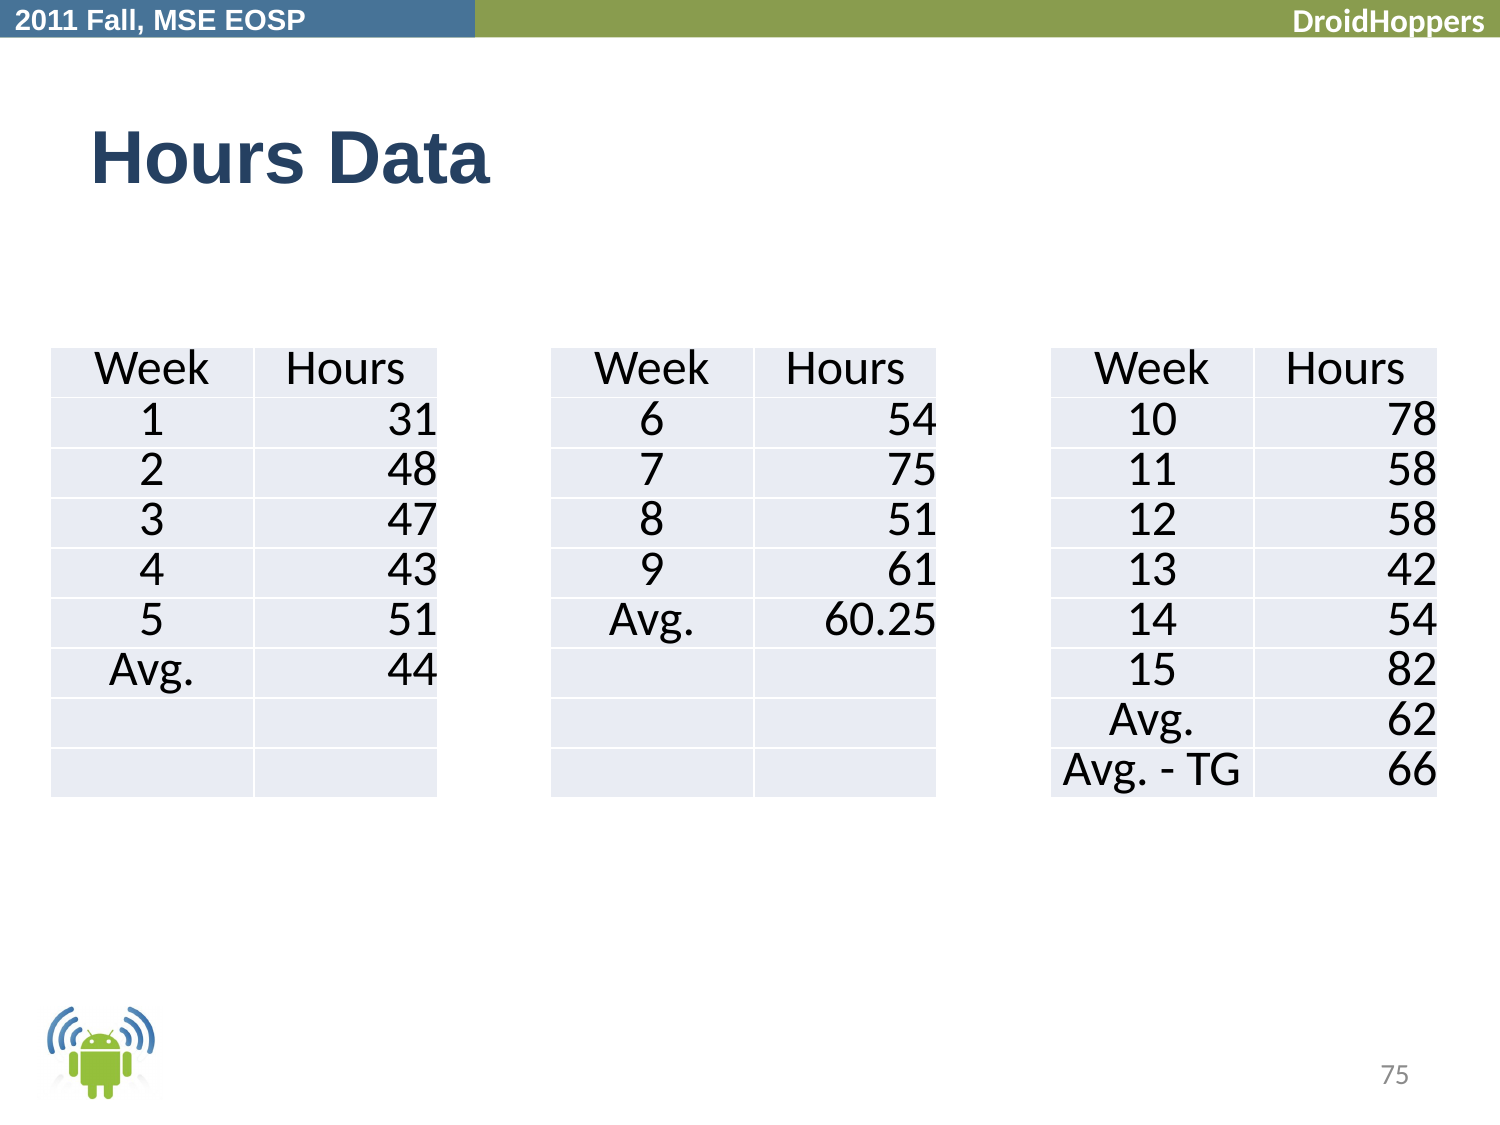

# Hours Data

| Week | Hours |
| --- | --- |
| 1 | 31 |
| 2 | 48 |
| 3 | 47 |
| 4 | 43 |
| 5 | 51 |
| Avg. | 44 |
|  |  |
|  |  |
| Week | Hours |
| --- | --- |
| 6 | 54 |
| 7 | 75 |
| 8 | 51 |
| 9 | 61 |
| Avg. | 60.25 |
|  |  |
|  |  |
|  |  |
| Week | Hours |
| --- | --- |
| 10 | 78 |
| 11 | 58 |
| 12 | 58 |
| 13 | 42 |
| 14 | 54 |
| 15 | 82 |
| Avg. | 62 |
| Avg. - TG | 66 |
75